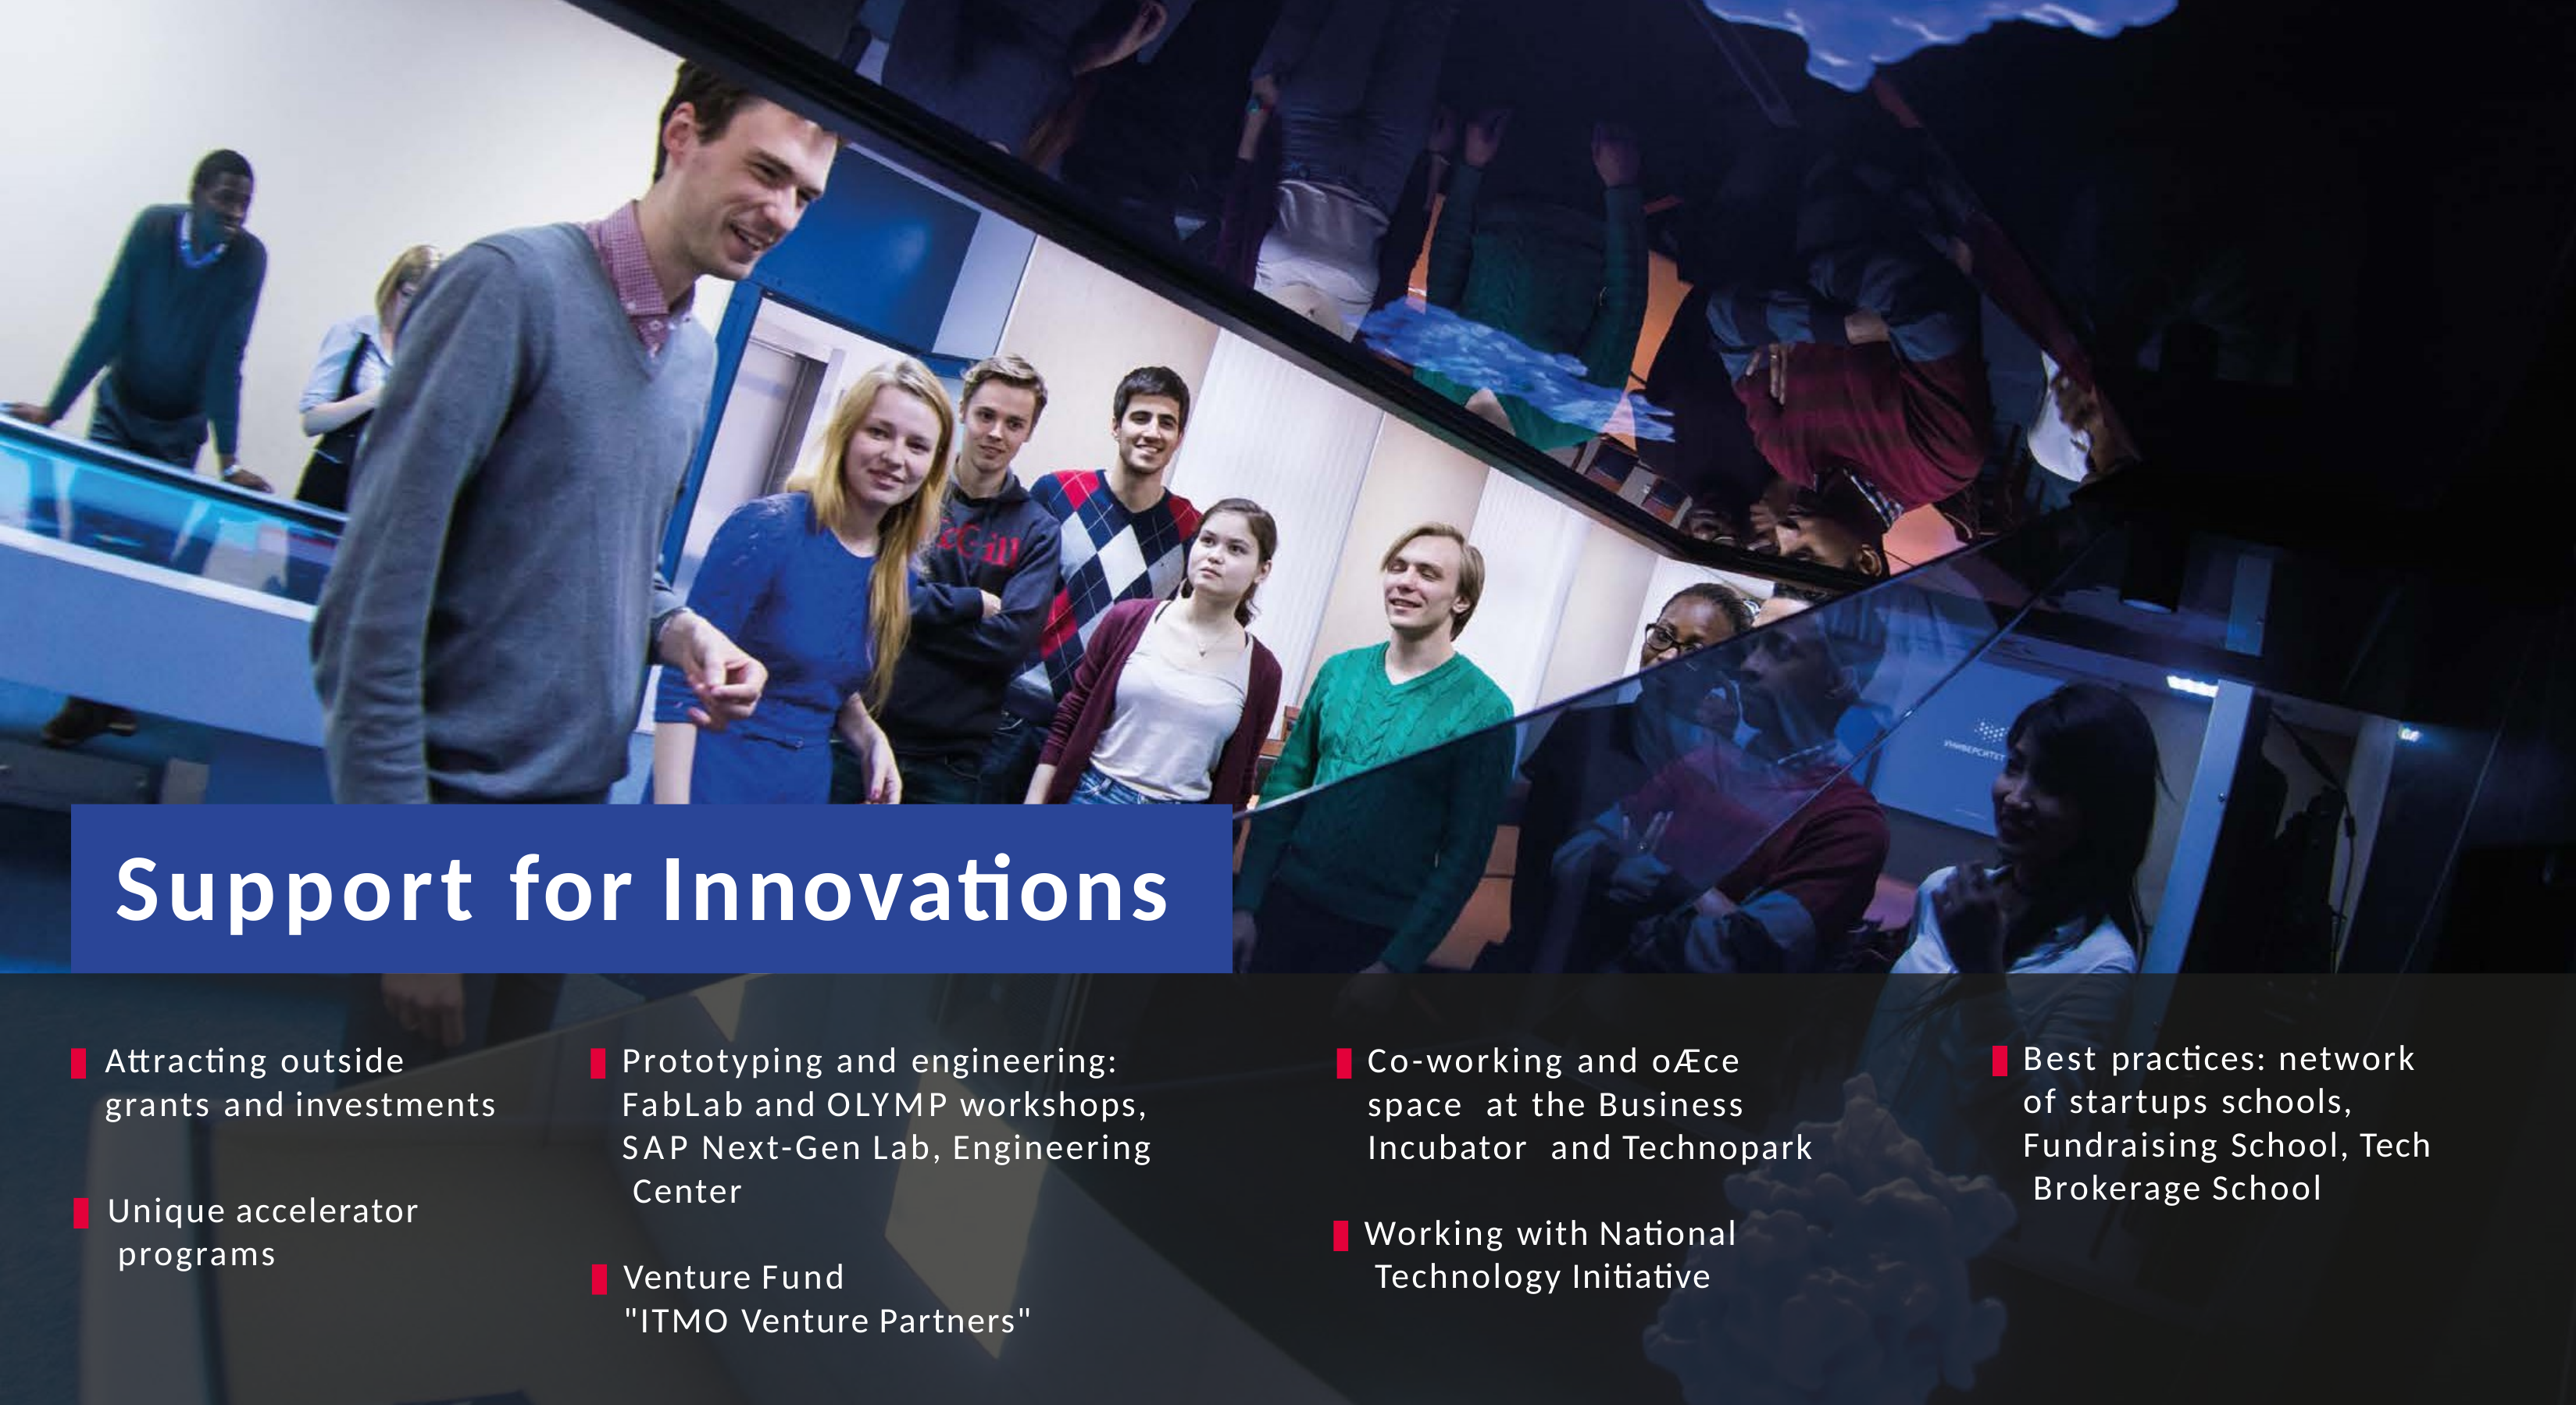

Support for Innovations

Best practices: network  of startups schools,  Fundraising School, Tech  Brokerage School
Attracting outside  grants and investments
Prototyping and engineering:  FabLab and OLYMP workshops,  SAP Next-Gen Lab, Engineering  Center
Co-working and oÆce space  at the Business Incubator  and Technopark

Unique accelerator  programs

Working with National  Technology Initiative

Venture Fund
"ITMO Venture Partners"